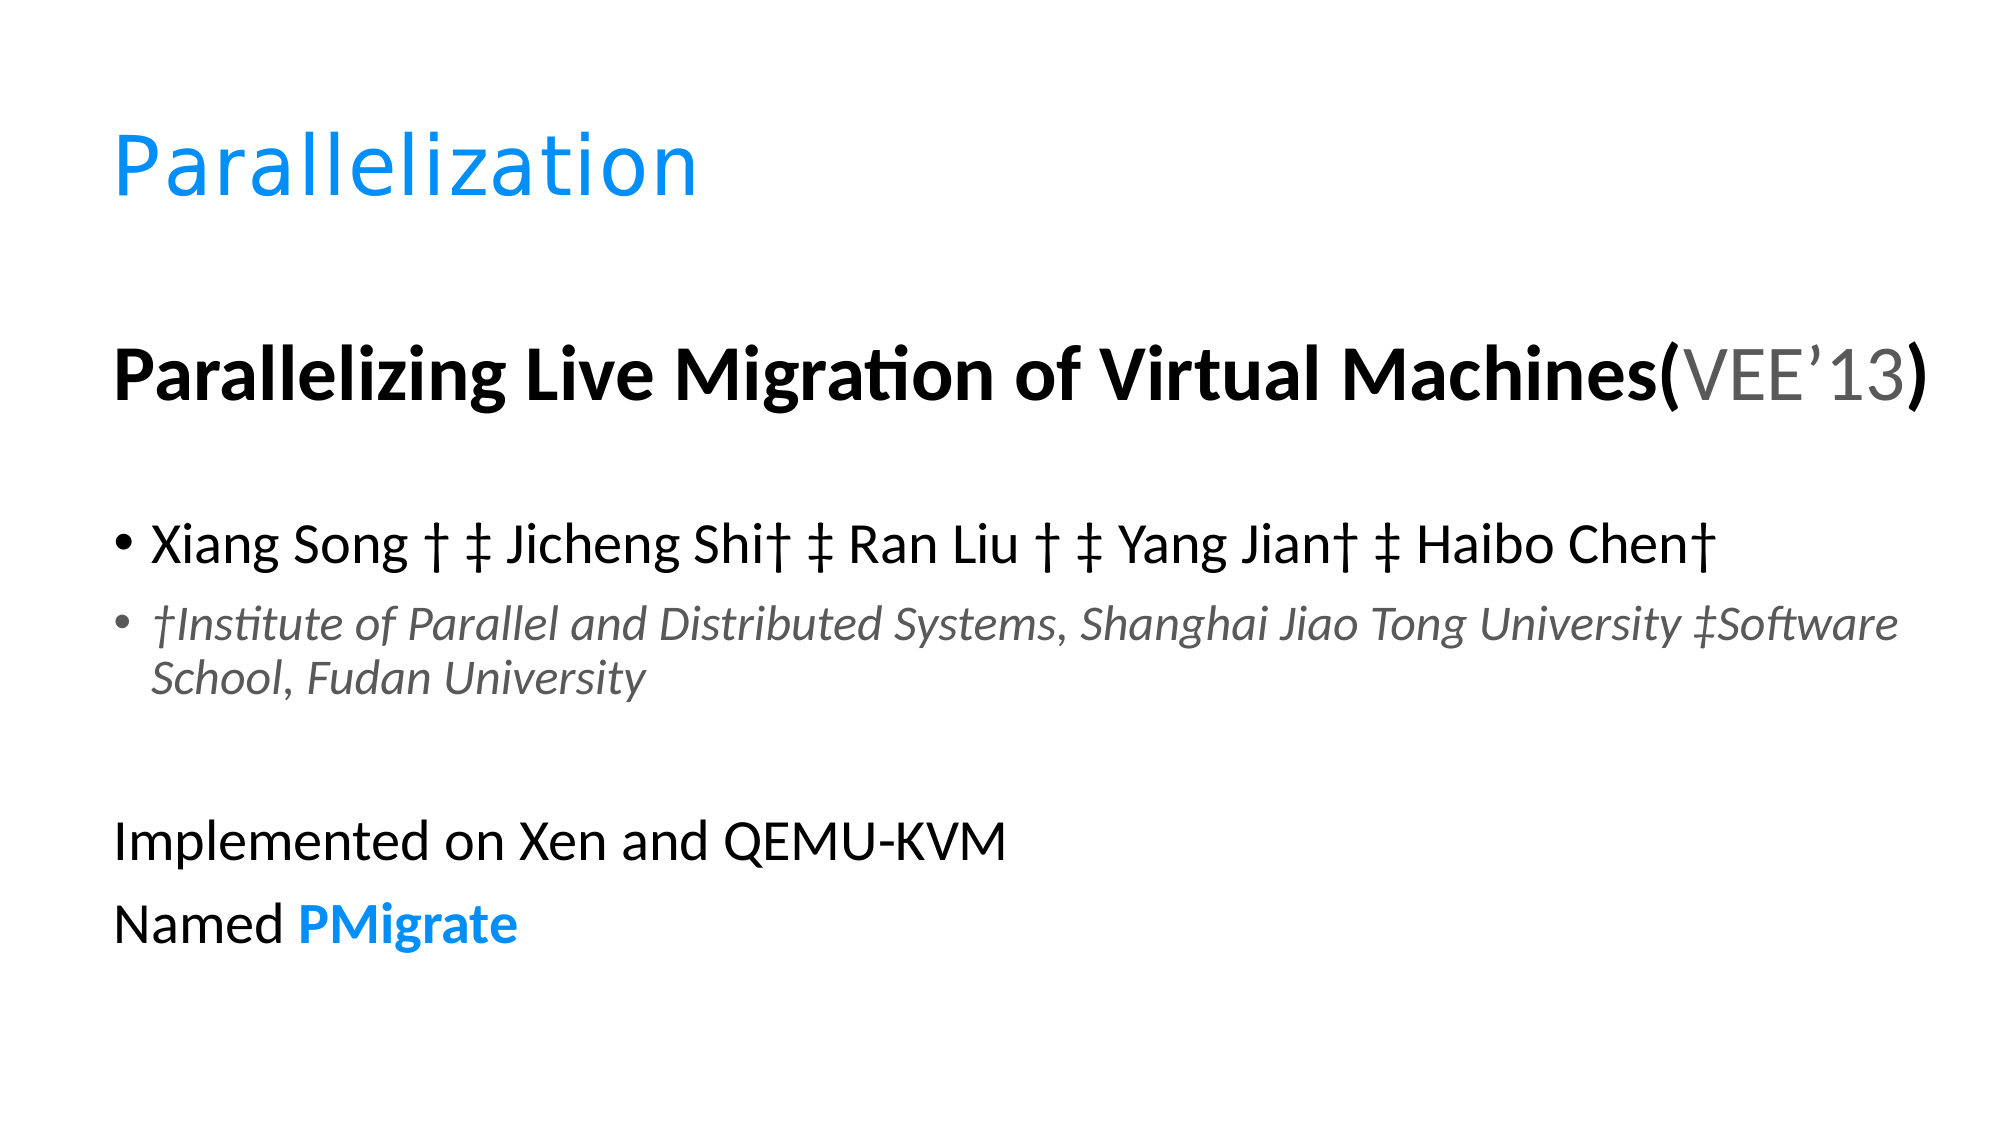

# Parallelization
Parallelizing Live Migration of Virtual Machines(VEE’13)

Xiang Song † ‡ Jicheng Shi† ‡ Ran Liu † ‡ Yang Jian† ‡ Haibo Chen†
†Institute of Parallel and Distributed Systems, Shanghai Jiao Tong University ‡Software School, Fudan University

Implemented on Xen and QEMU-KVM
Named PMigrate